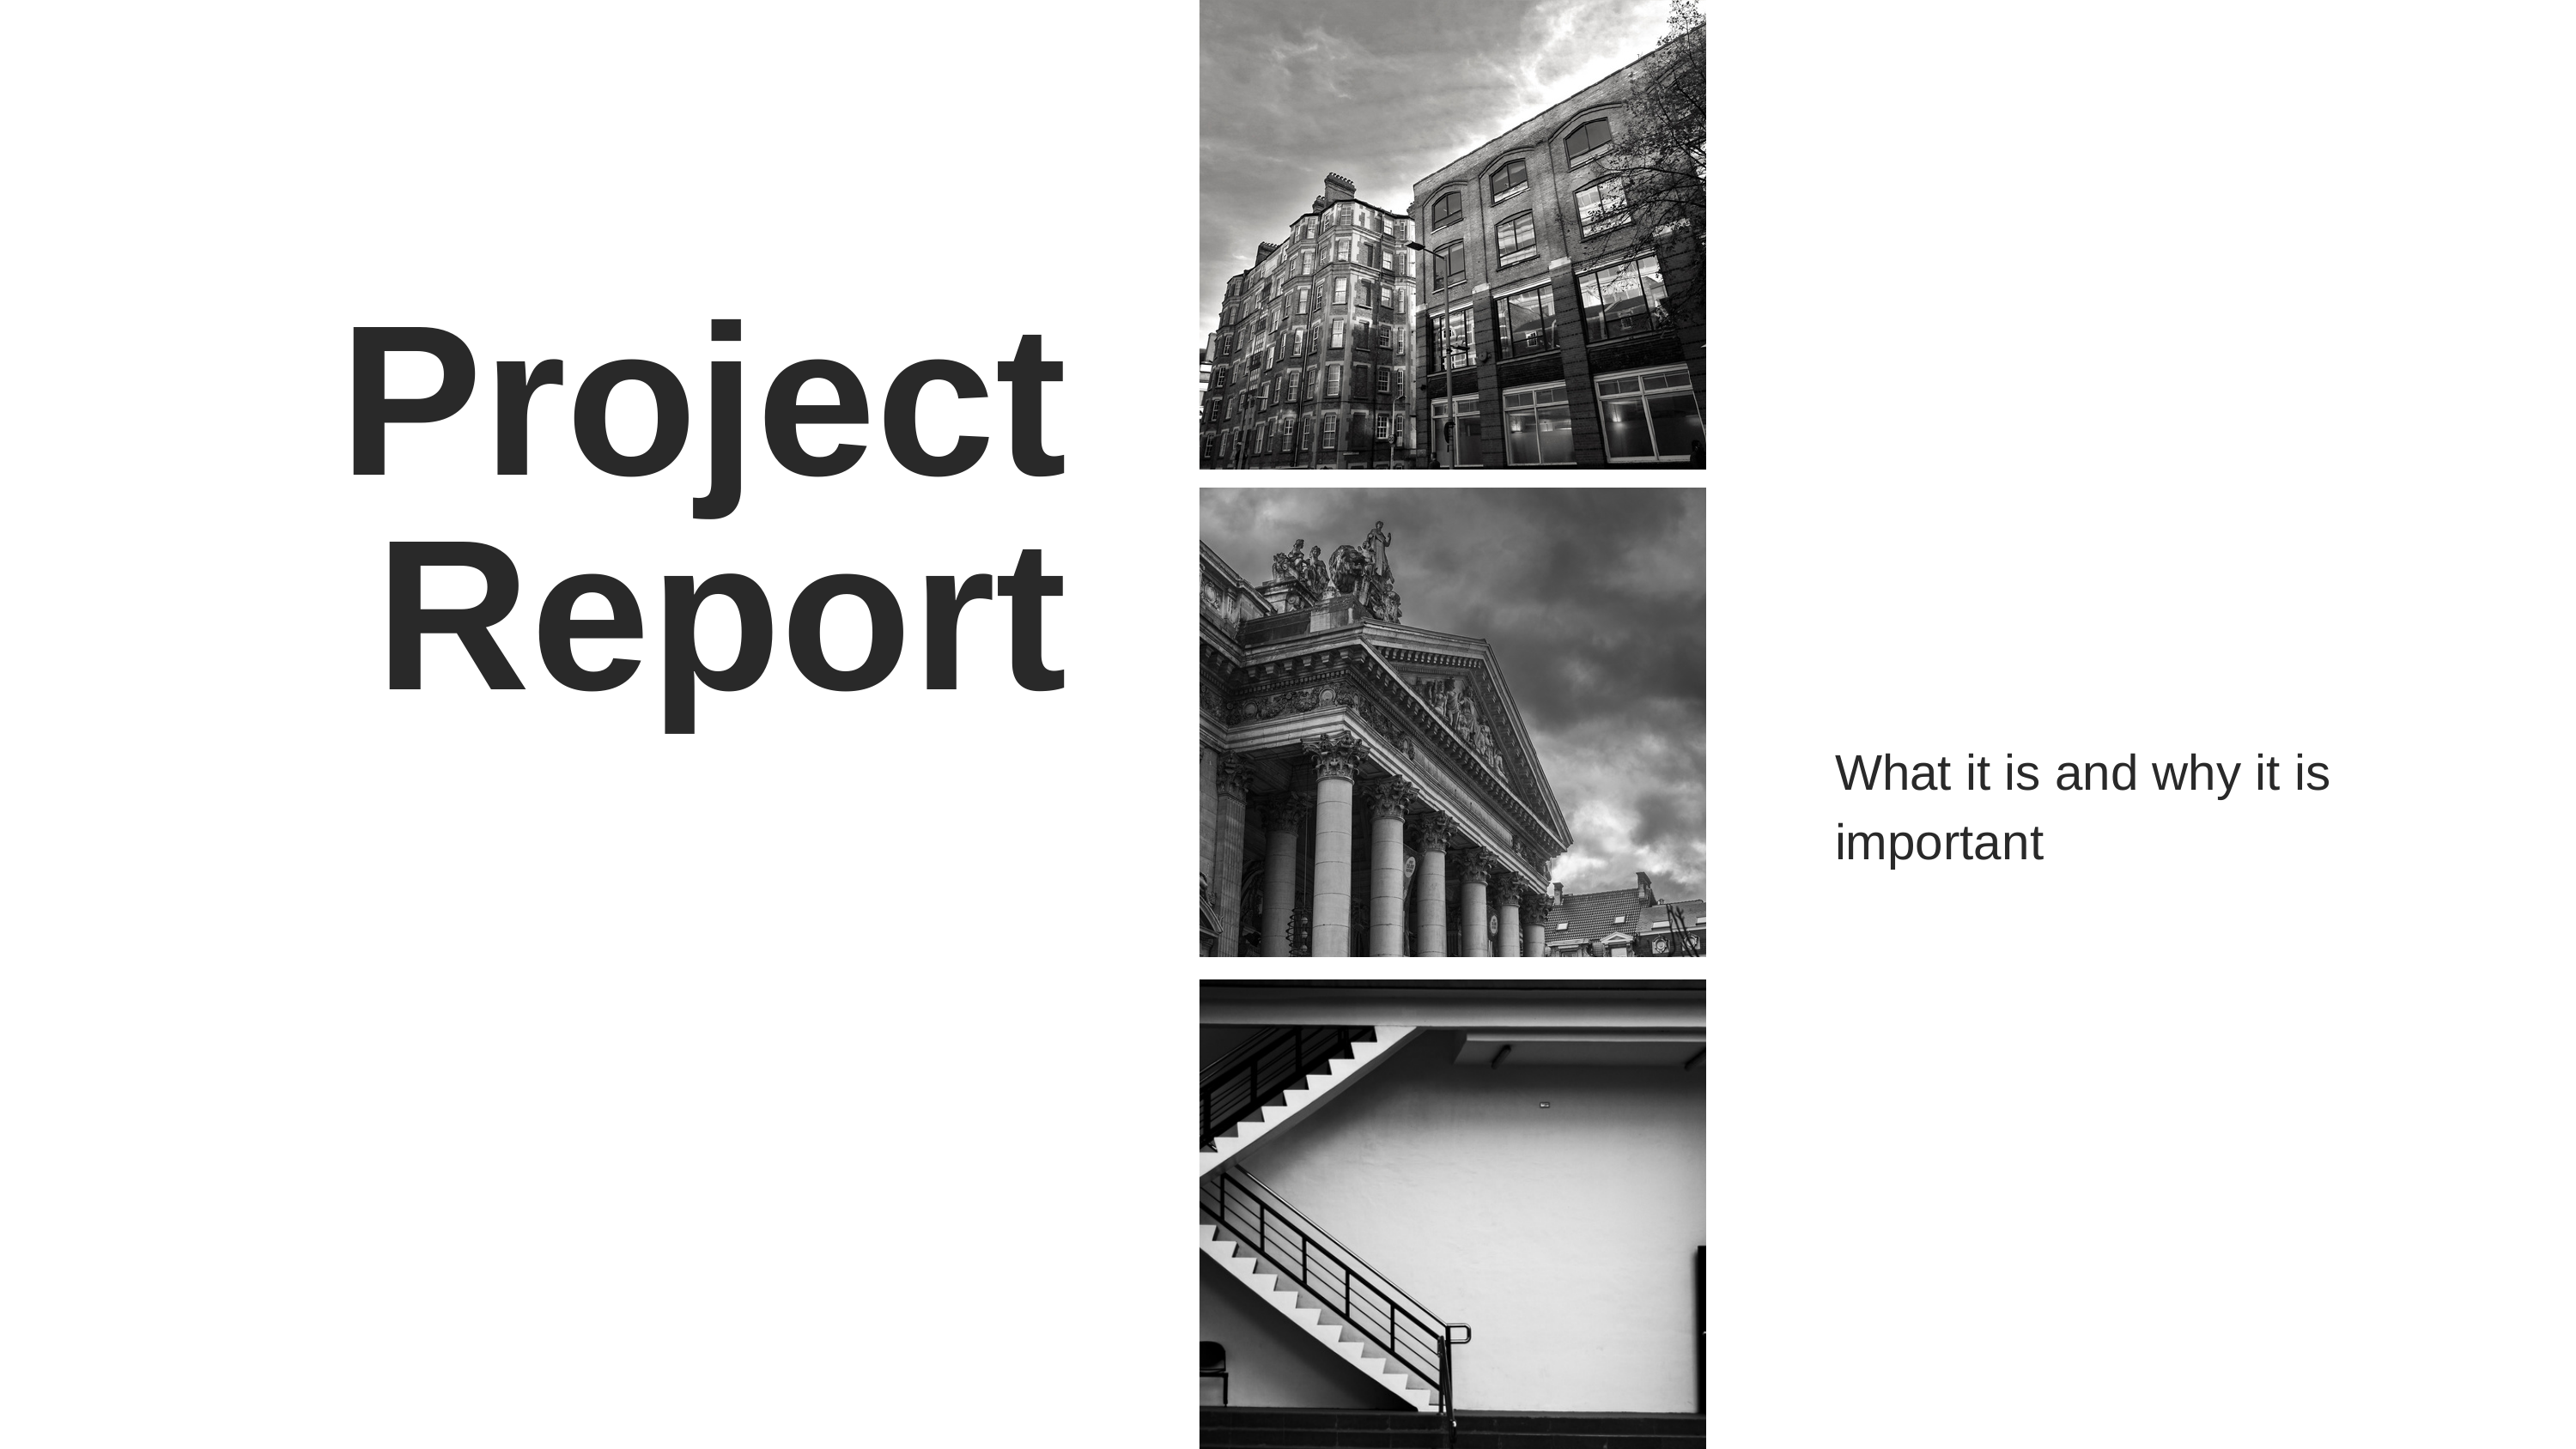

Project Report

What it is and why it is important